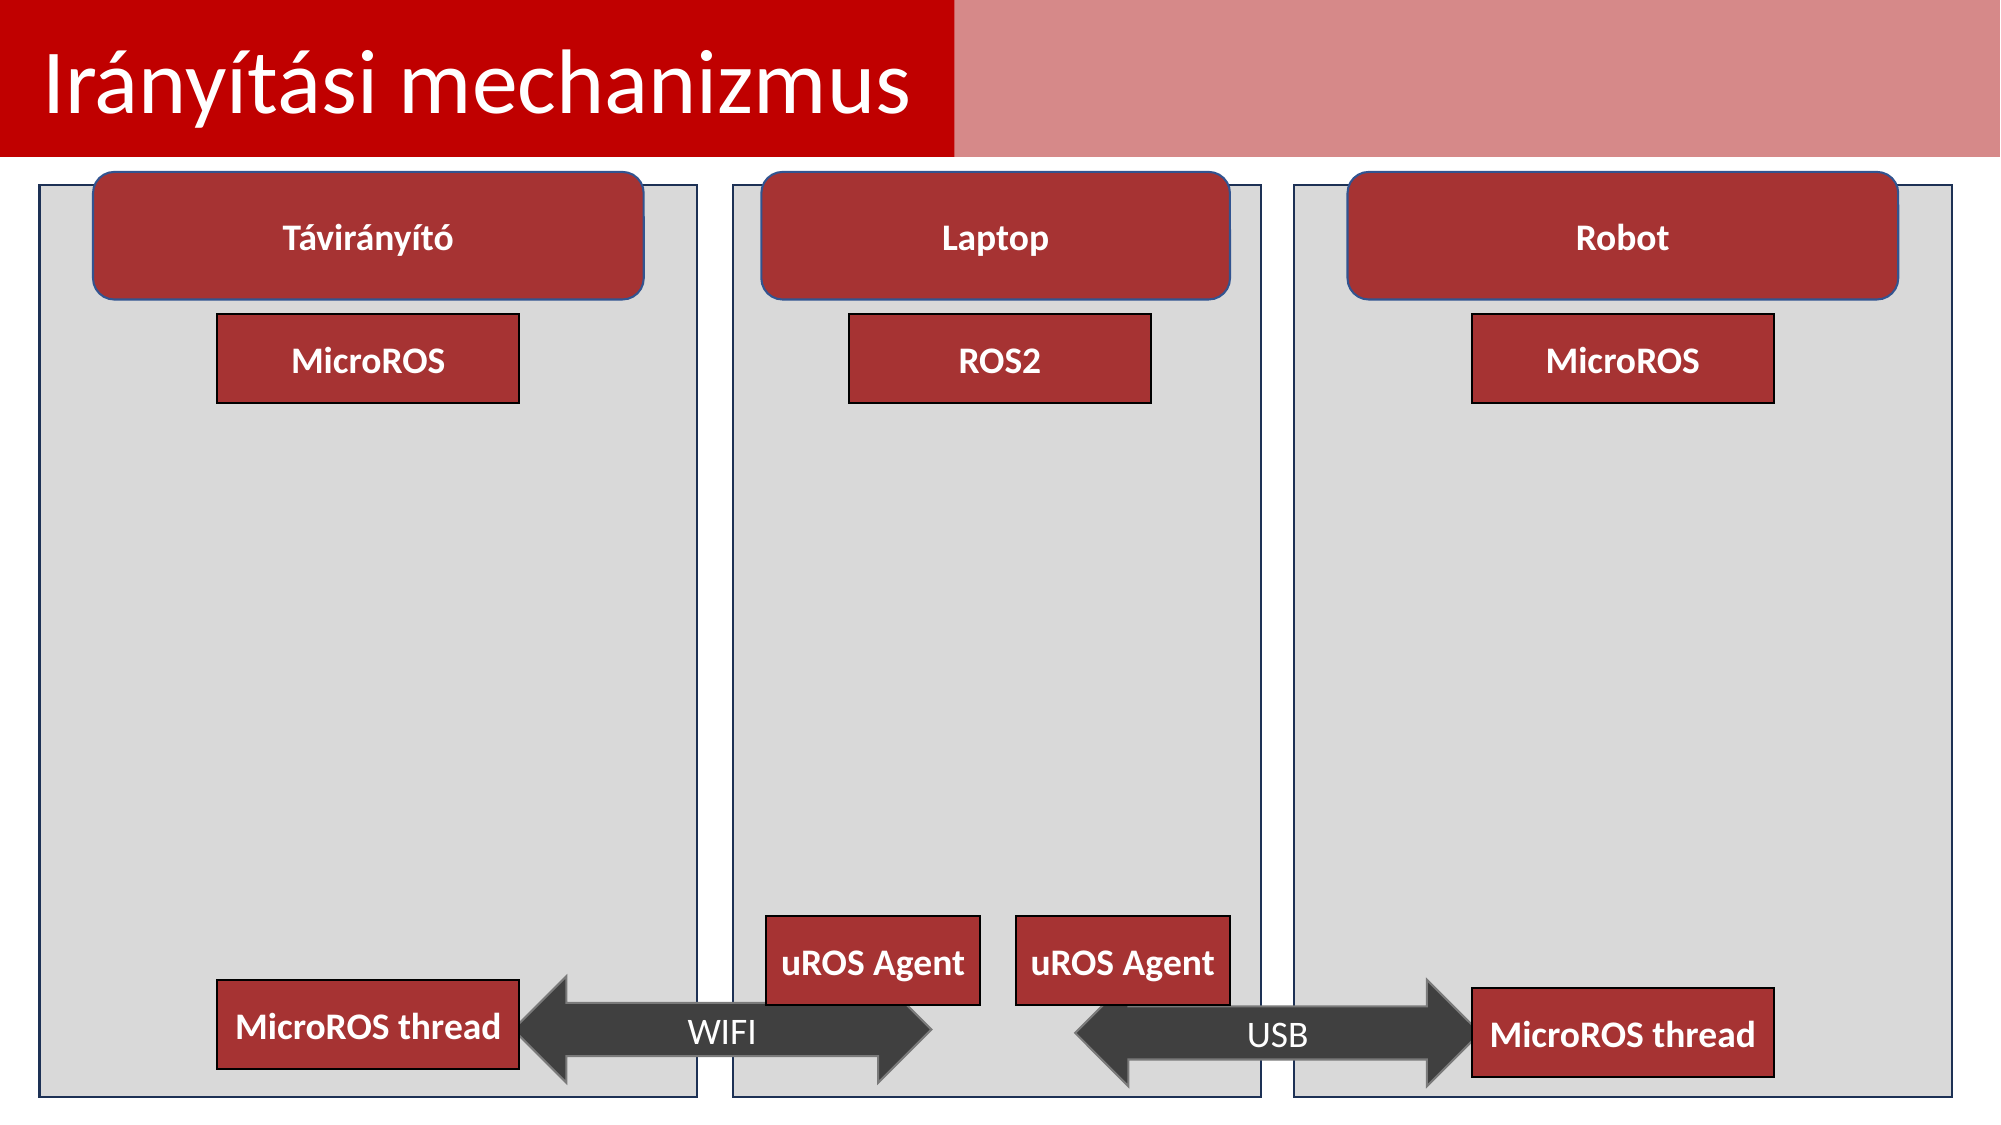

Irányítási mechanizmus

Laptop
Robot
Távirányító

ROS2
MicroROS
MicroROS
uROS Agent
uROS Agent
WIFI
USB
MicroROS thread
MicroROS thread